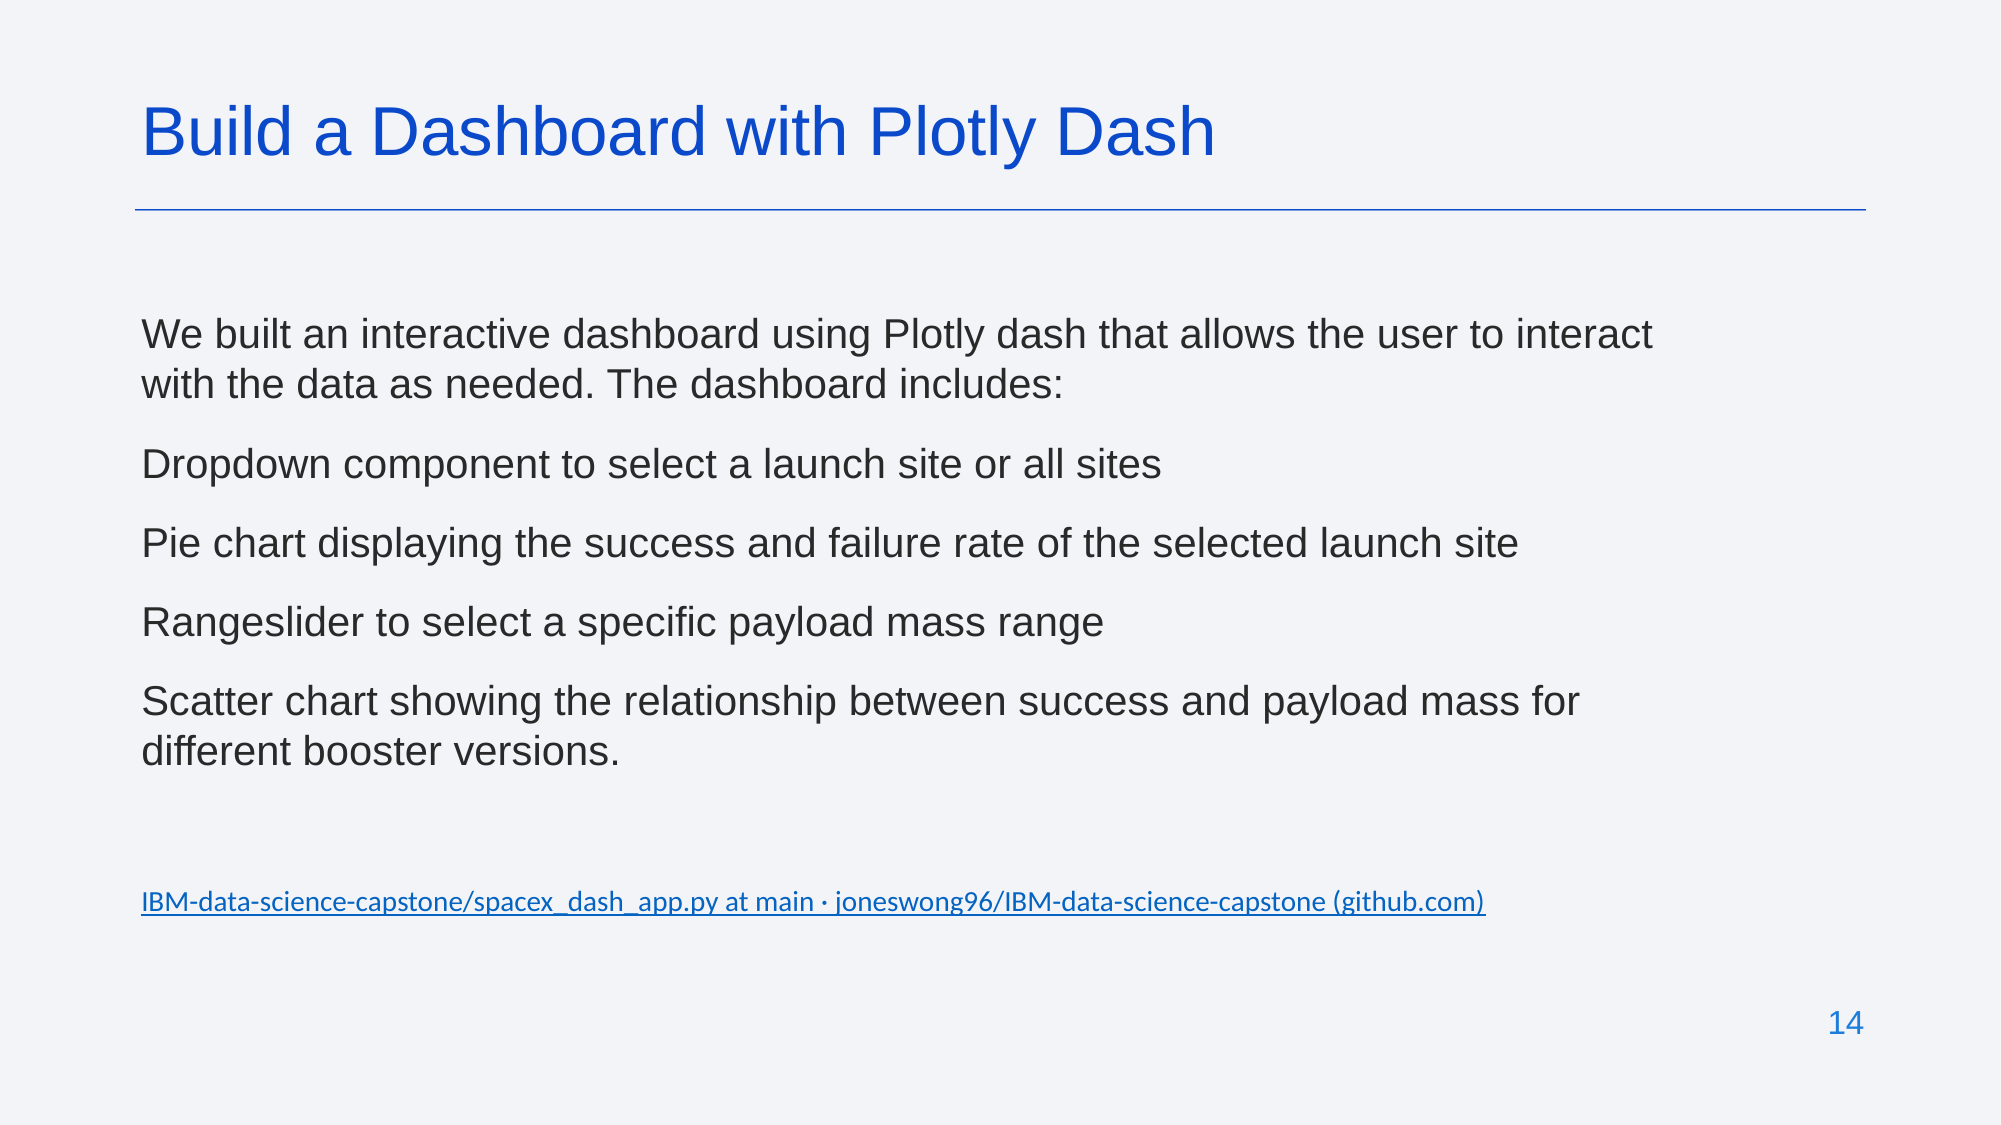

Build a Dashboard with Plotly Dash
We built an interactive dashboard using Plotly dash that allows the user to interact with the data as needed. The dashboard includes:
Dropdown component to select a launch site or all sites
Pie chart displaying the success and failure rate of the selected launch site
Rangeslider to select a specific payload mass range
Scatter chart showing the relationship between success and payload mass for different booster versions.

IBM-data-science-capstone/spacex_dash_app.py at main · joneswong96/IBM-data-science-capstone (github.com)
14